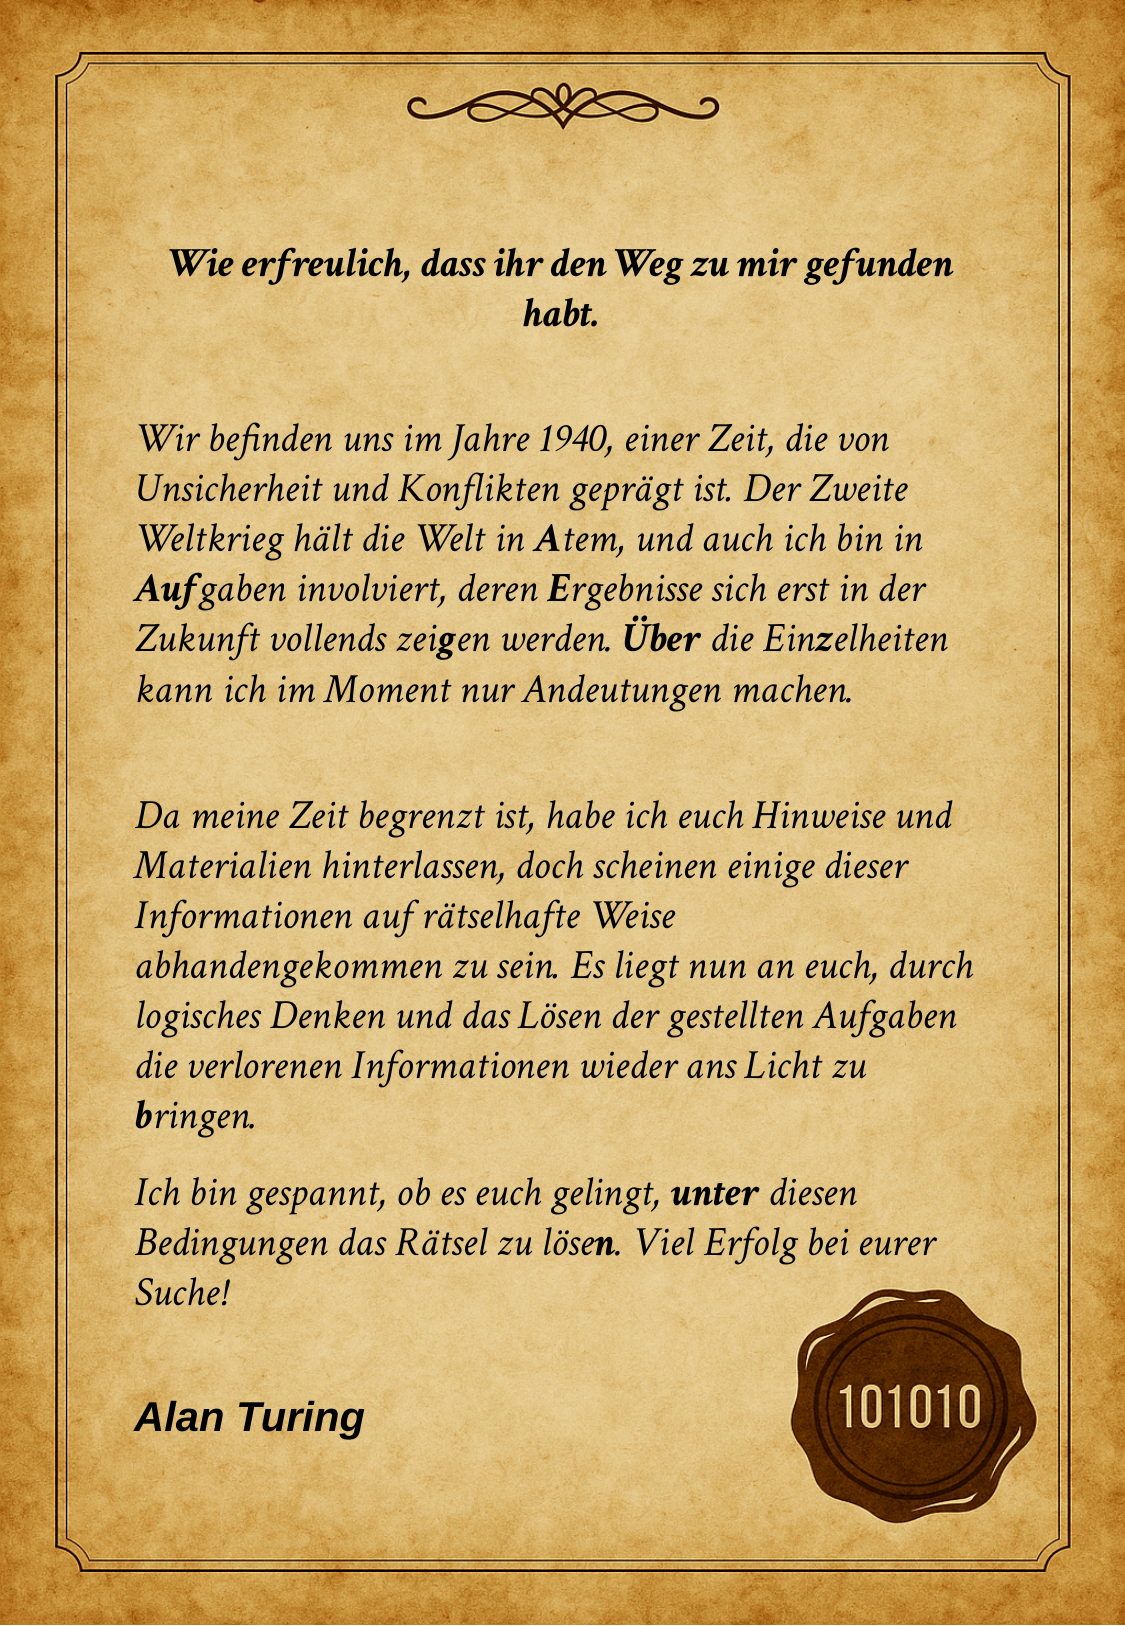

Wie erfreulich, dass ihr den Weg zu mir gefunden habt.
Wir befinden uns im Jahre 1940, einer Zeit, die von Unsicherheit und Konflikten geprägt ist. Der Zweite Weltkrieg hält die Welt in Atem, und auch ich bin in Aufgaben involviert, deren Ergebnisse sich erst in der Zukunft vollends zeigen werden. Über die Einzelheiten kann ich im Moment nur Andeutungen machen.
Da meine Zeit begrenzt ist, habe ich euch Hinweise und Materialien hinterlassen, doch scheinen einige dieser Informationen auf rätselhafte Weise abhandengekommen zu sein. Es liegt nun an euch, durch logisches Denken und das Lösen der gestellten Aufgaben die verlorenen Informationen wieder ans Licht zu bringen.
Ich bin gespannt, ob es euch gelingt, unter diesen Bedingungen das Rätsel zu lösen. Viel Erfolg bei eurer Suche!
Alan Turing